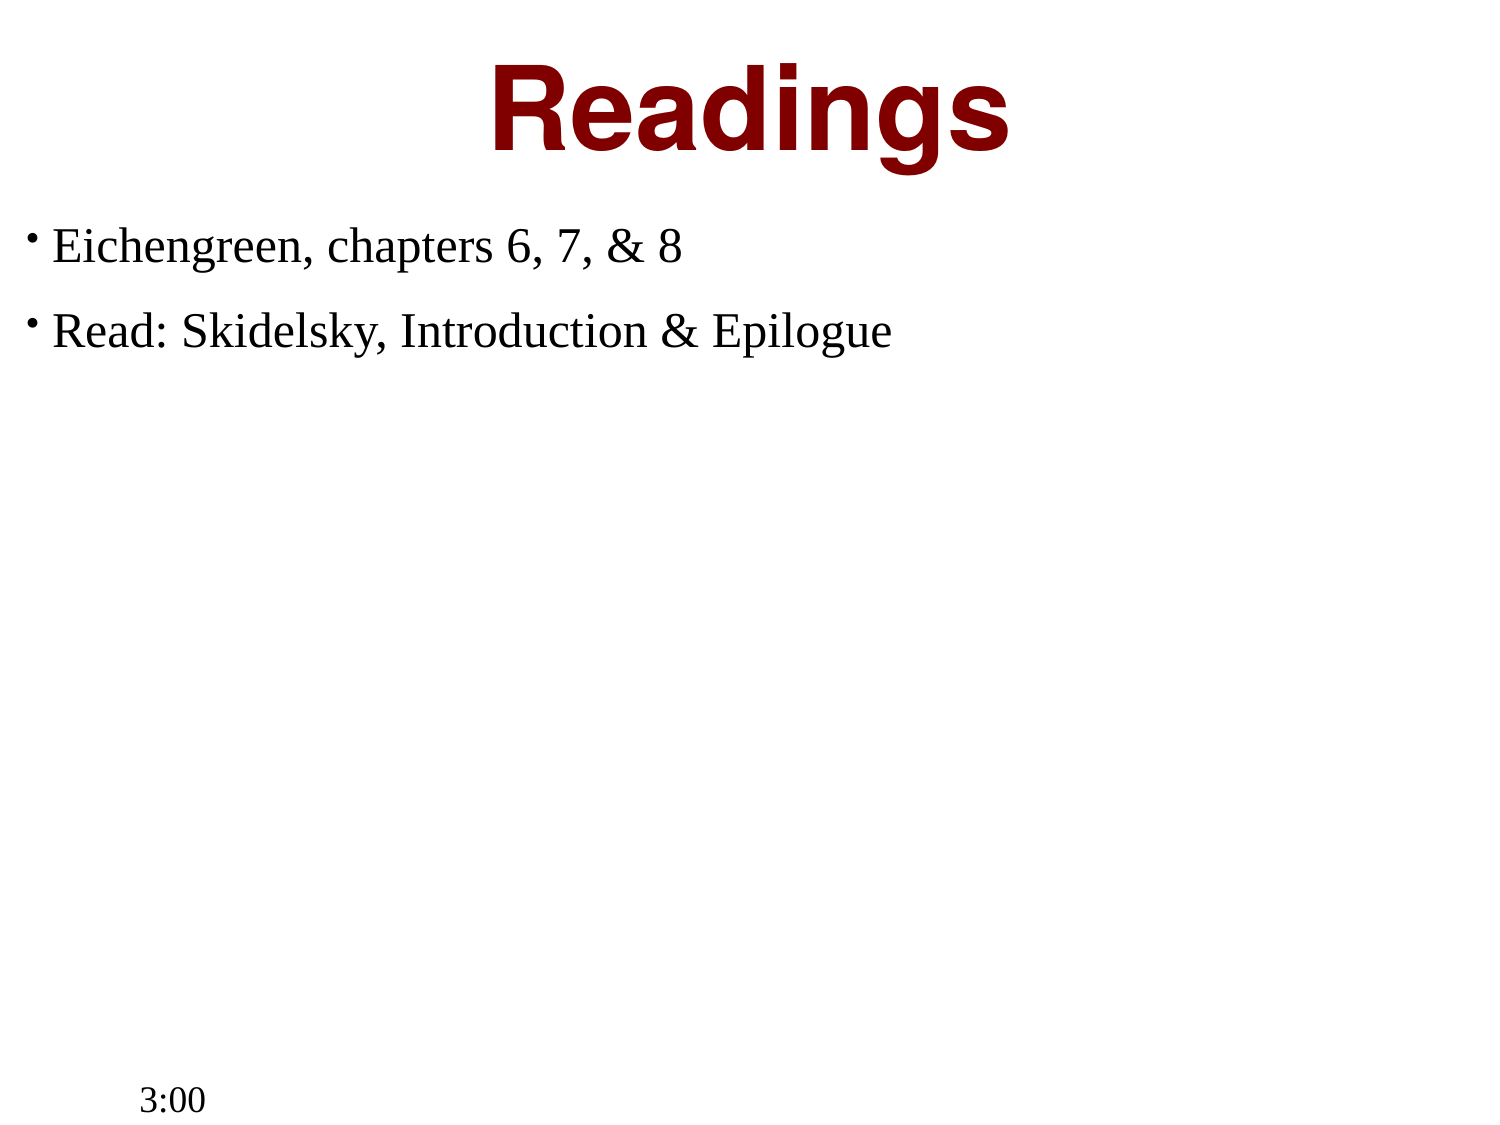

# Readings
Eichengreen, chapters 6, 7, & 8
Read: Skidelsky, Introduction & Epilogue
3:00